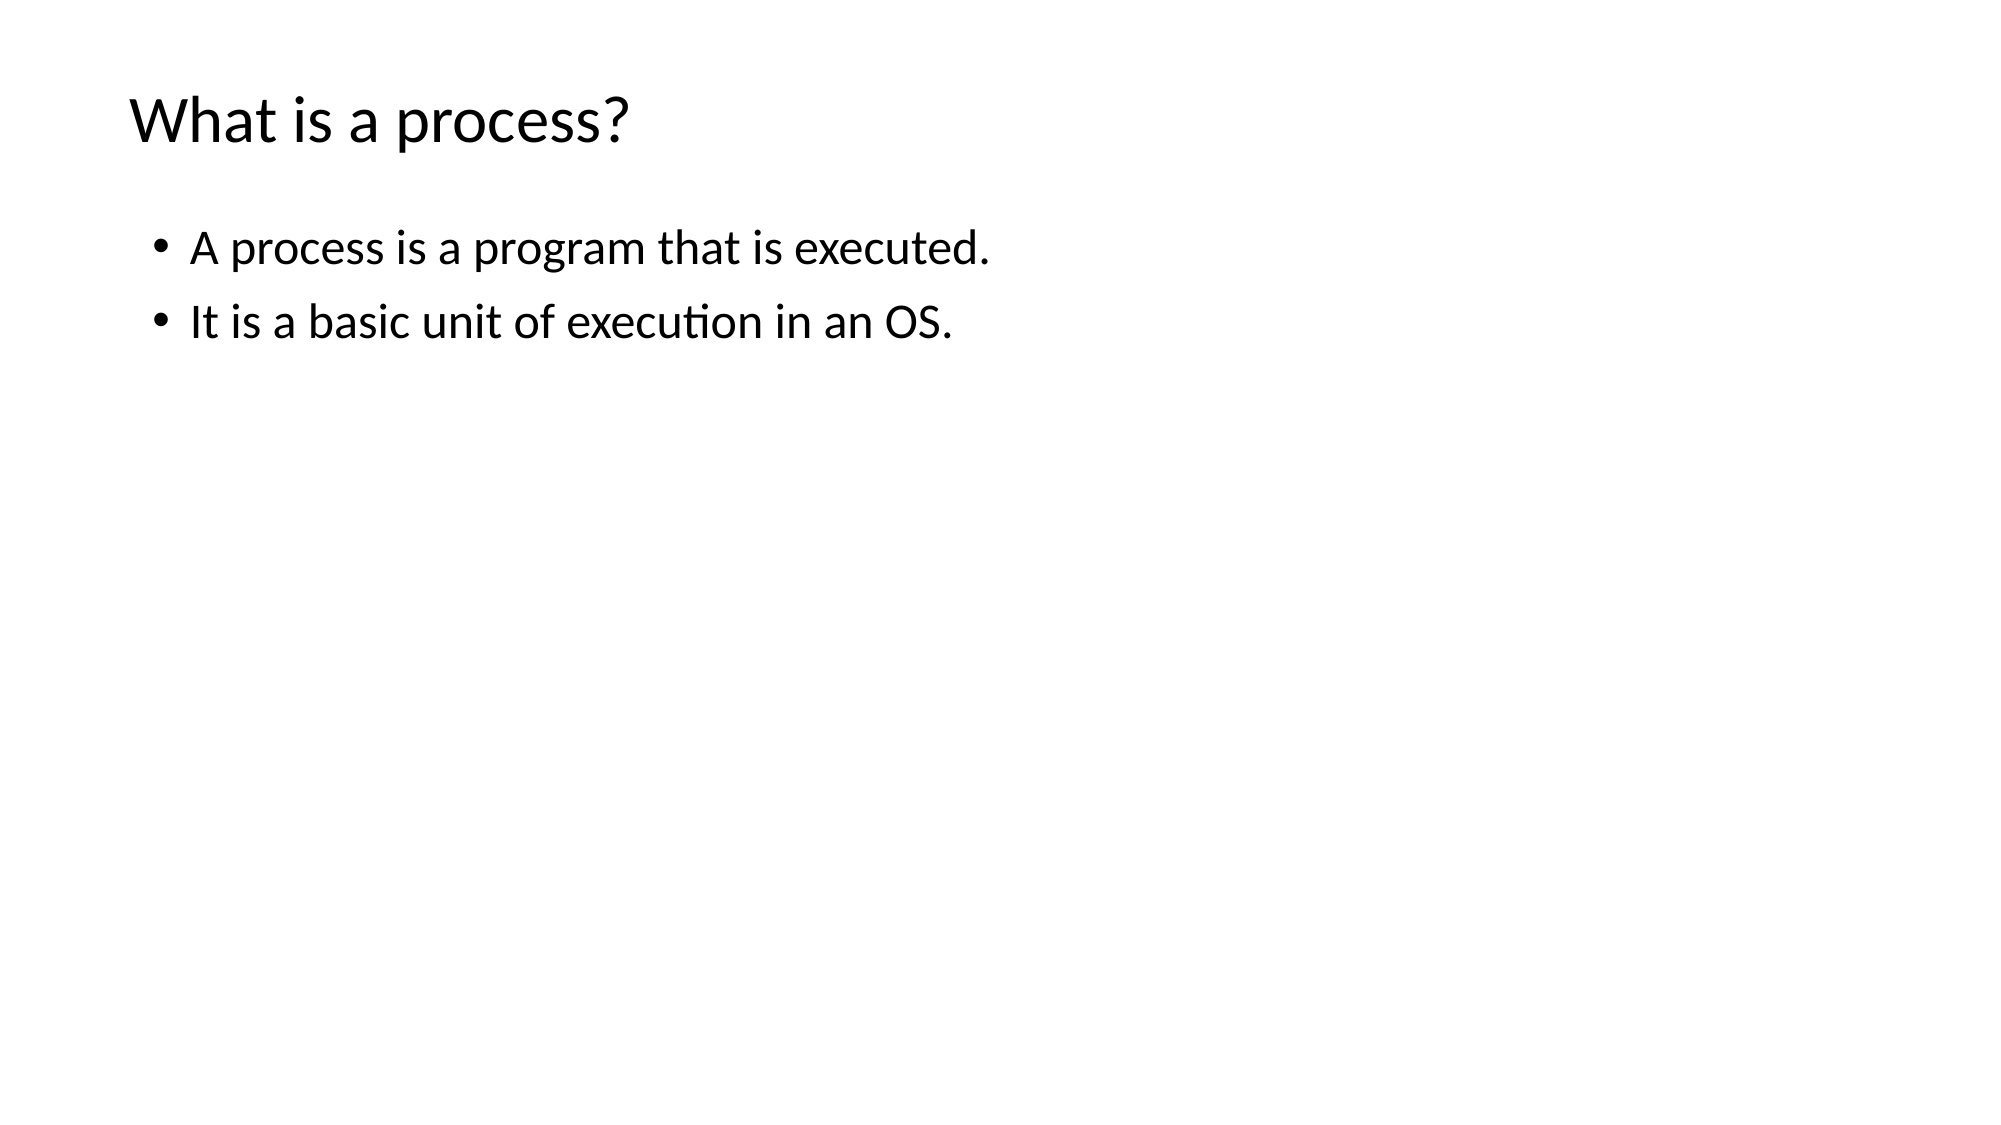

# What is a process?
A process is a program that is executed.
It is a basic unit of execution in an OS.